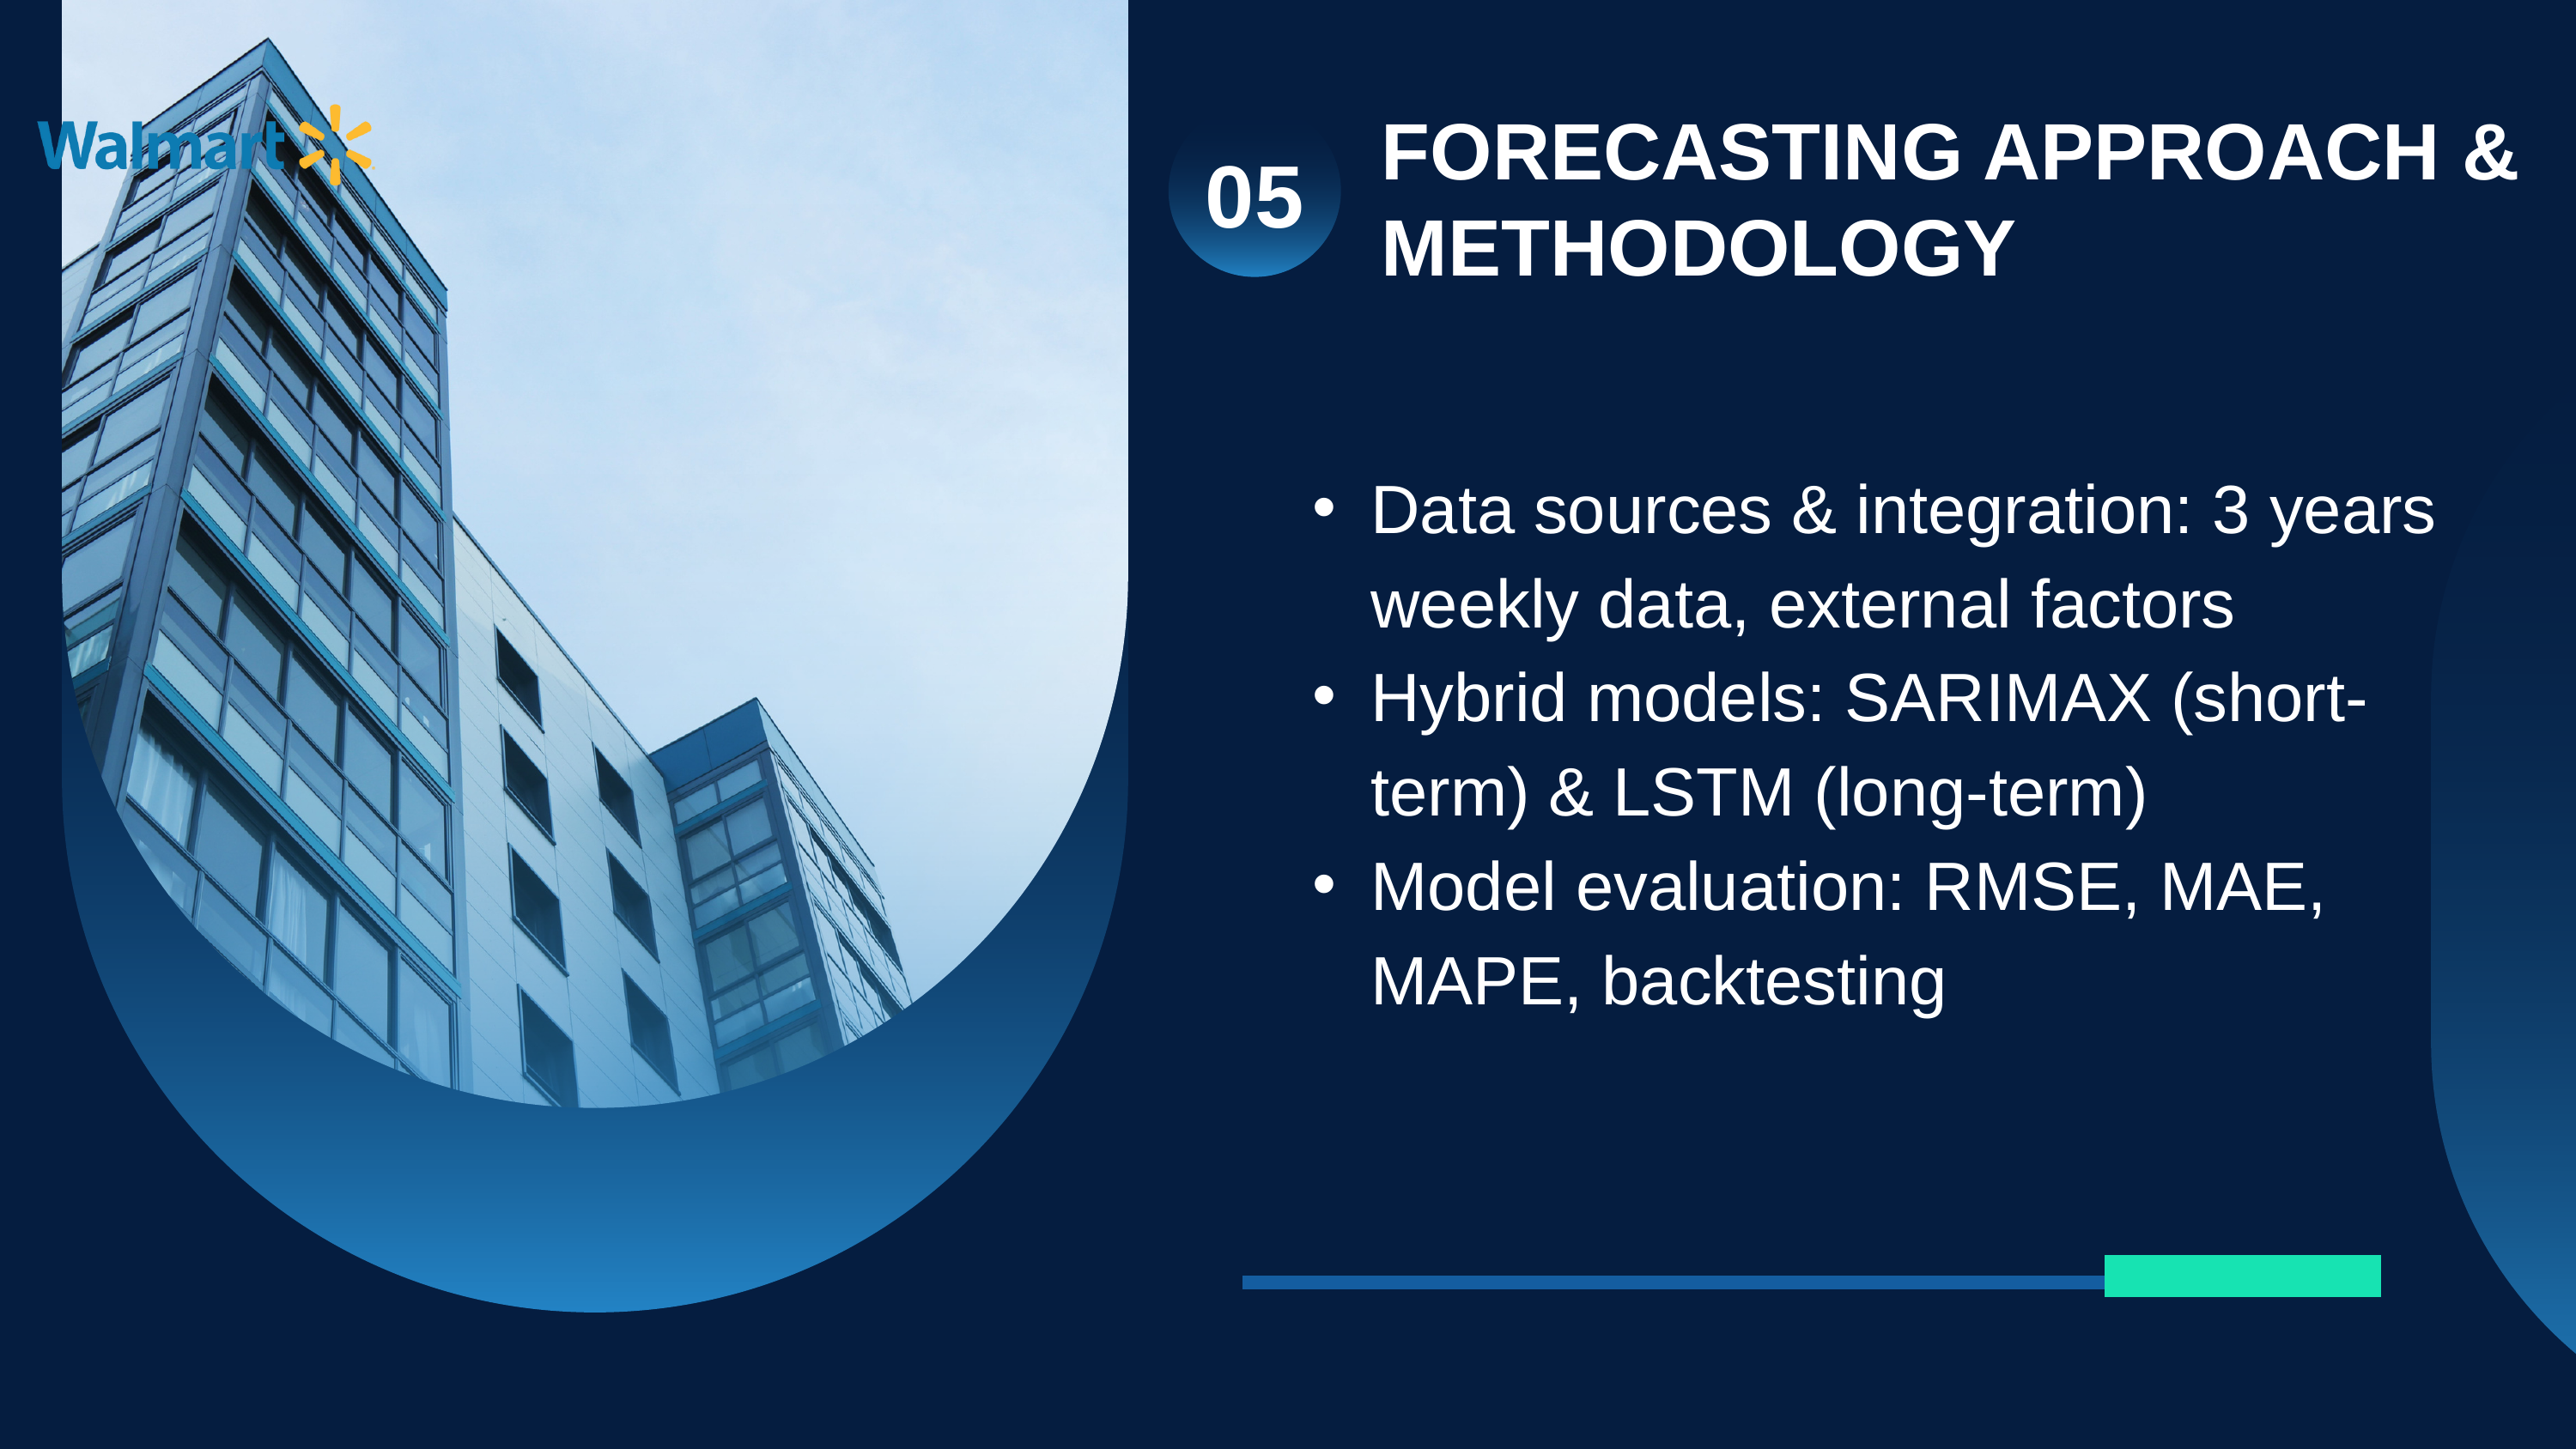

FORECASTING APPROACH & METHODOLOGY

05

Data sources & integration: 3 years weekly data, external factors
Hybrid models: SARIMAX (short-term) & LSTM (long-term)
Model evaluation: RMSE, MAE, MAPE, backtesting